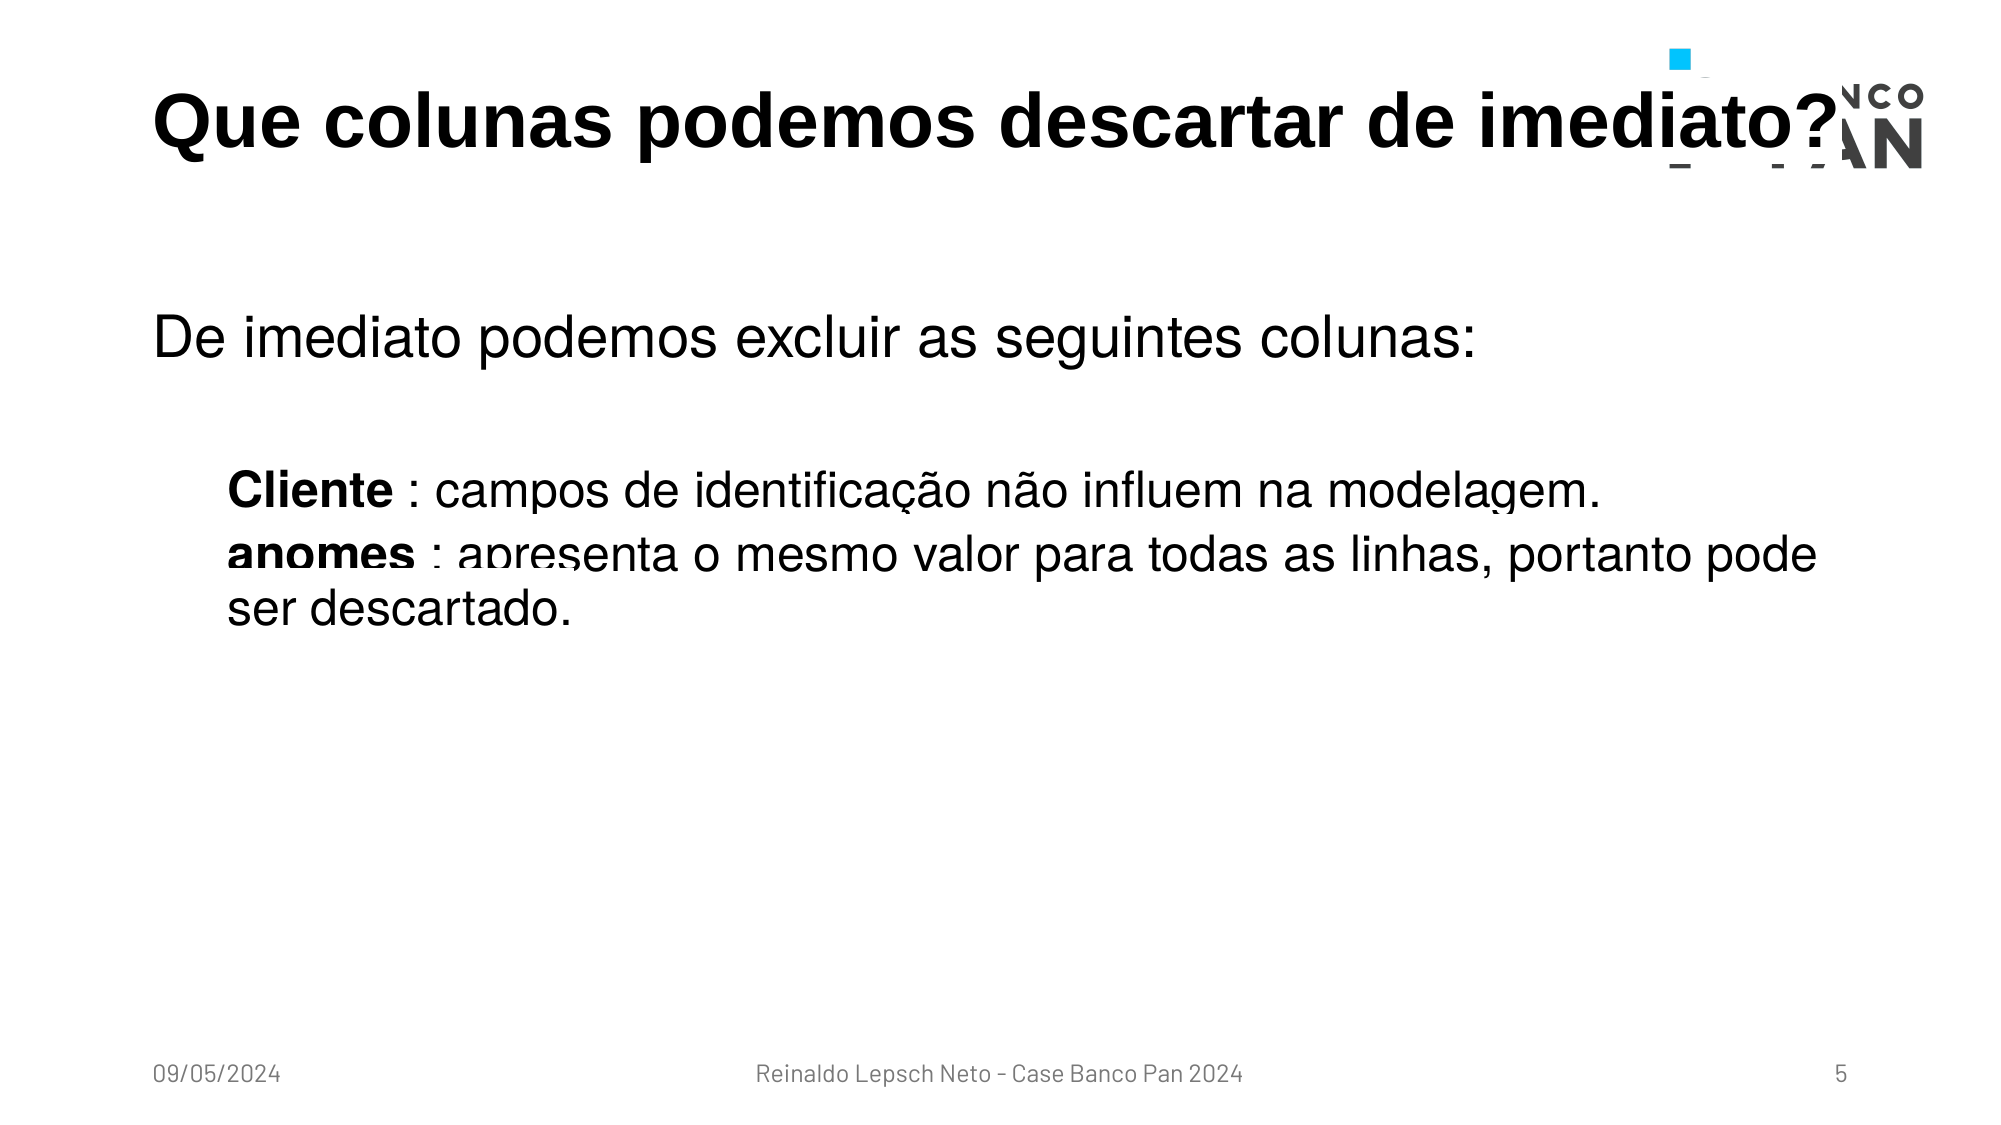

# Que colunas podemos descartar de imediato?
De imediato podemos excluir as seguintes colunas:

Cliente : campos de identificação não influem na modelagem.
anomes : apresenta o mesmo valor para todas as linhas, portanto pode ser descartado.

09/05/2024
Reinaldo Lepsch Neto - Case Banco Pan 2024
5